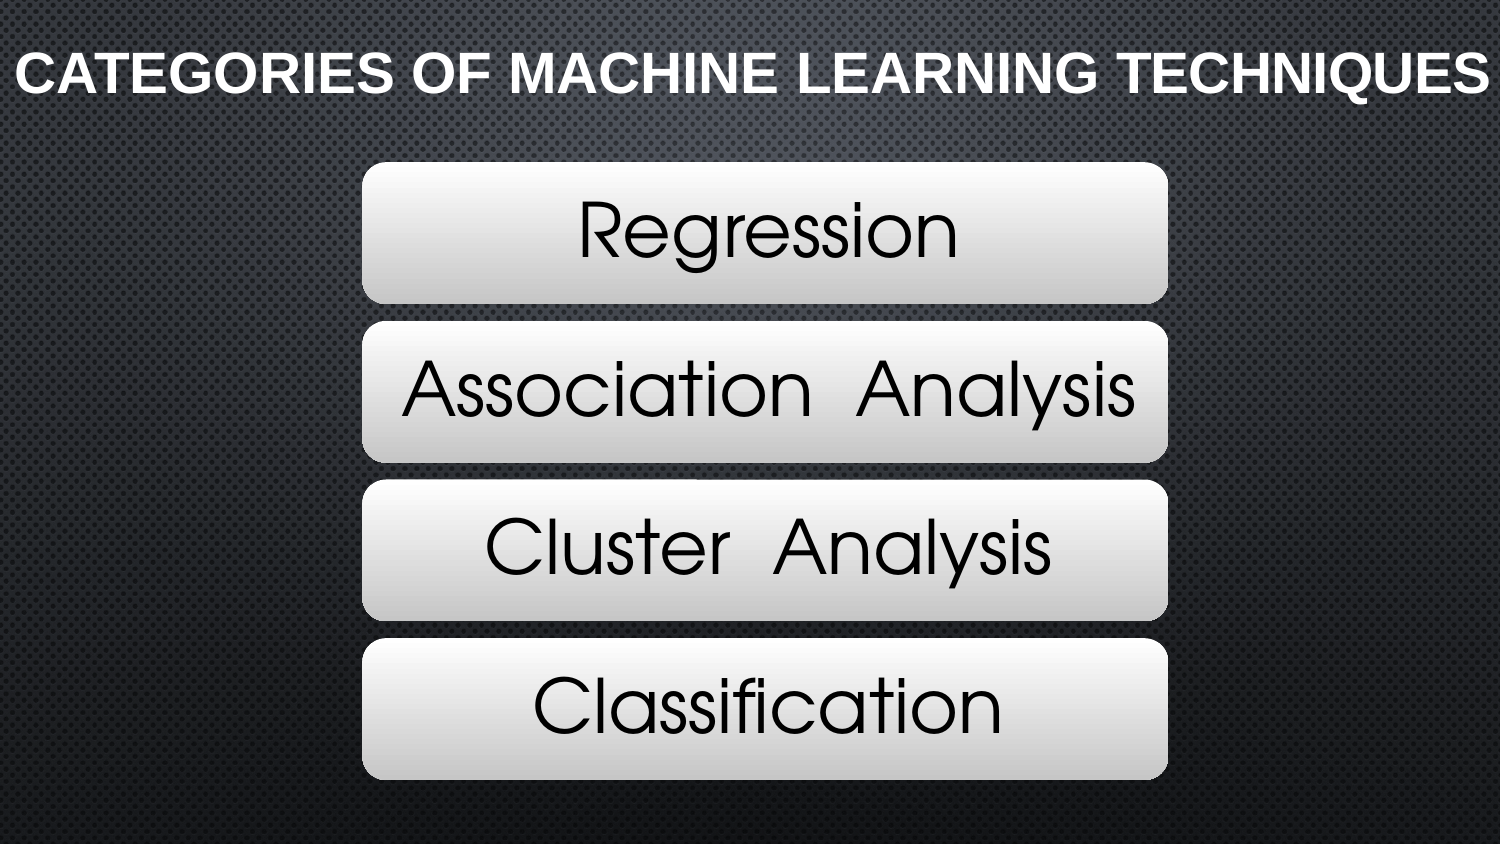

# Categories of Machine Learning Techniques
Regression
Association  Analysis
Cluster  Analysis
Classification